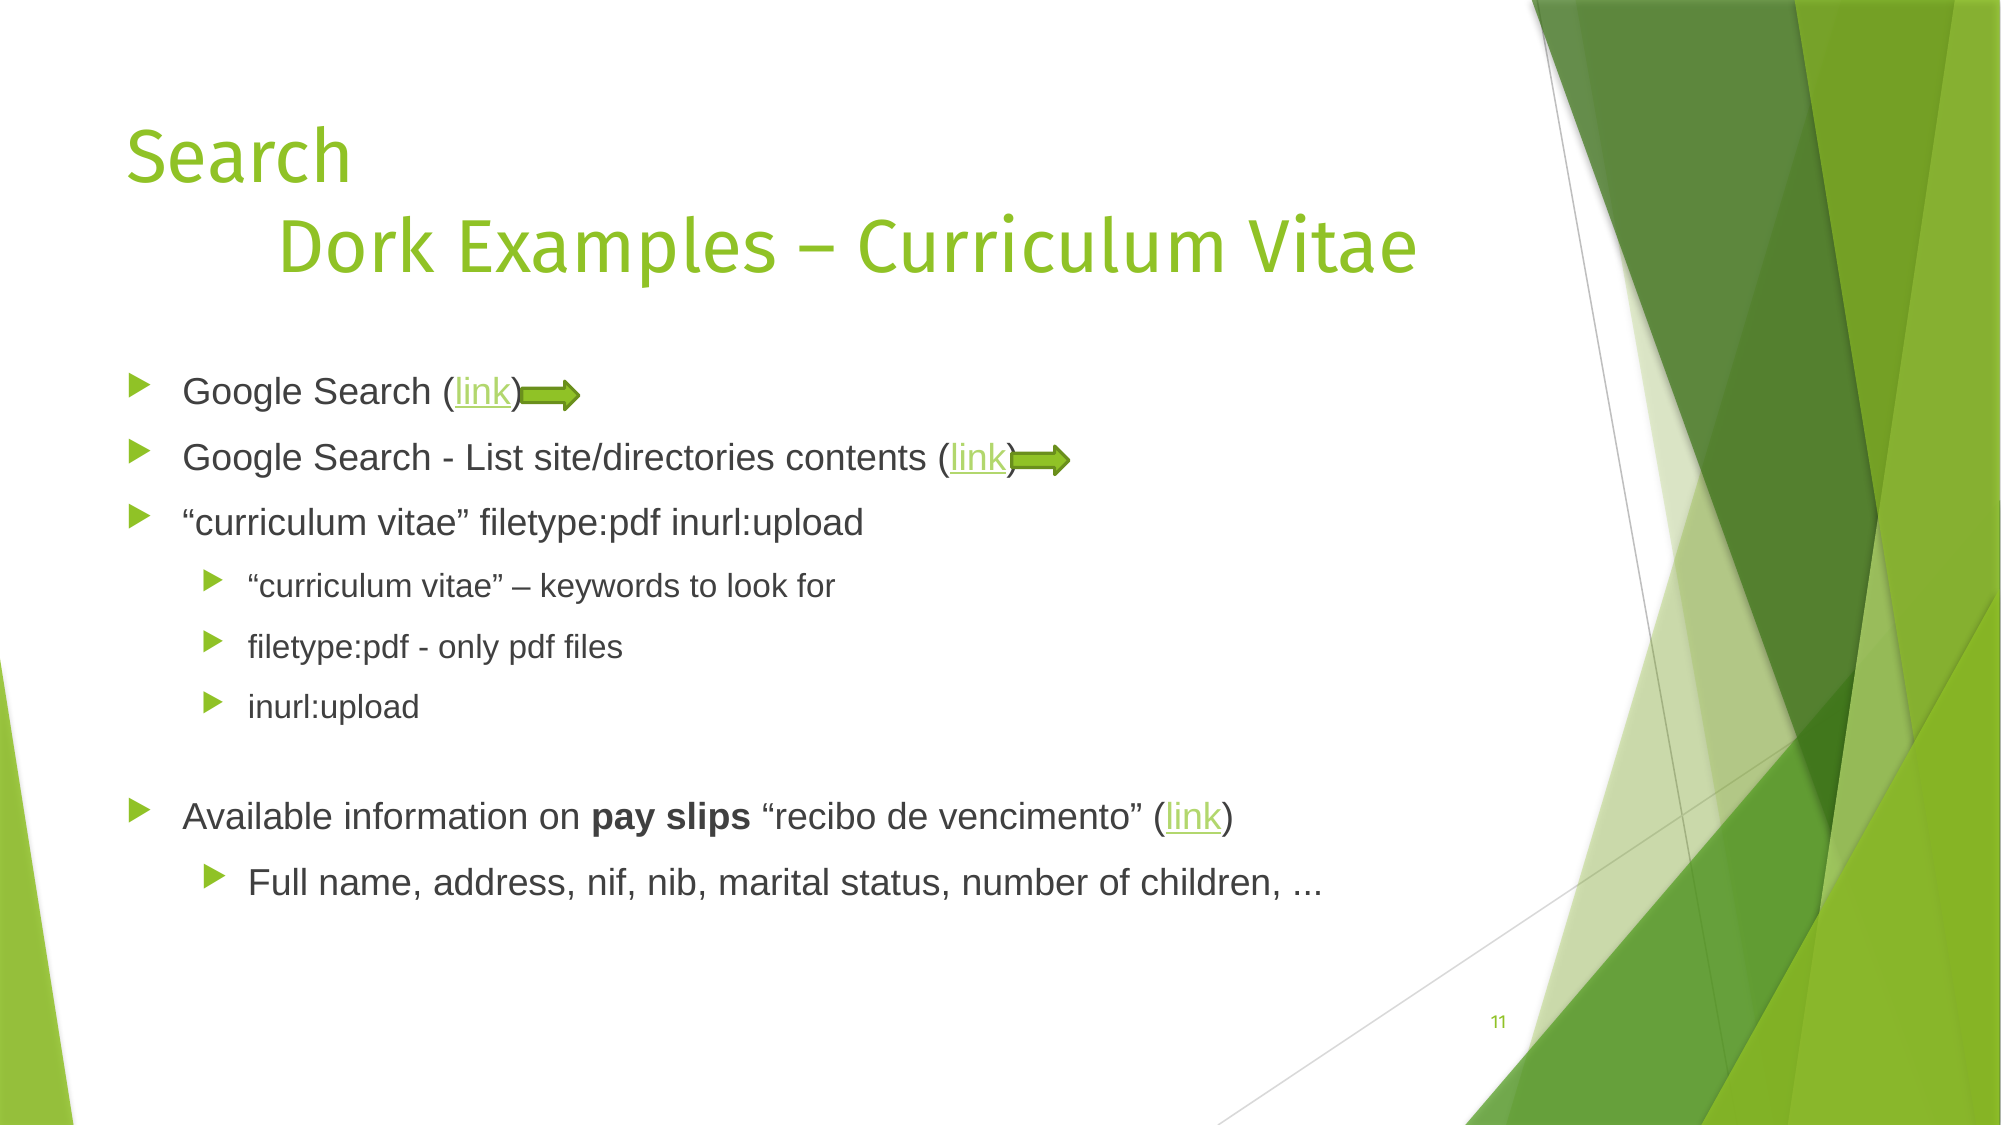

# Search Dork Examples – Curriculum Vitae
Google Search (link)
Google Search - List site/directories contents (link)
“curriculum vitae” filetype:pdf inurl:upload
“curriculum vitae” – keywords to look for
filetype:pdf - only pdf files
inurl:upload

Available information on pay slips “recibo de vencimento” (link)
Full name, address, nif, nib, marital status, number of children, ...

11